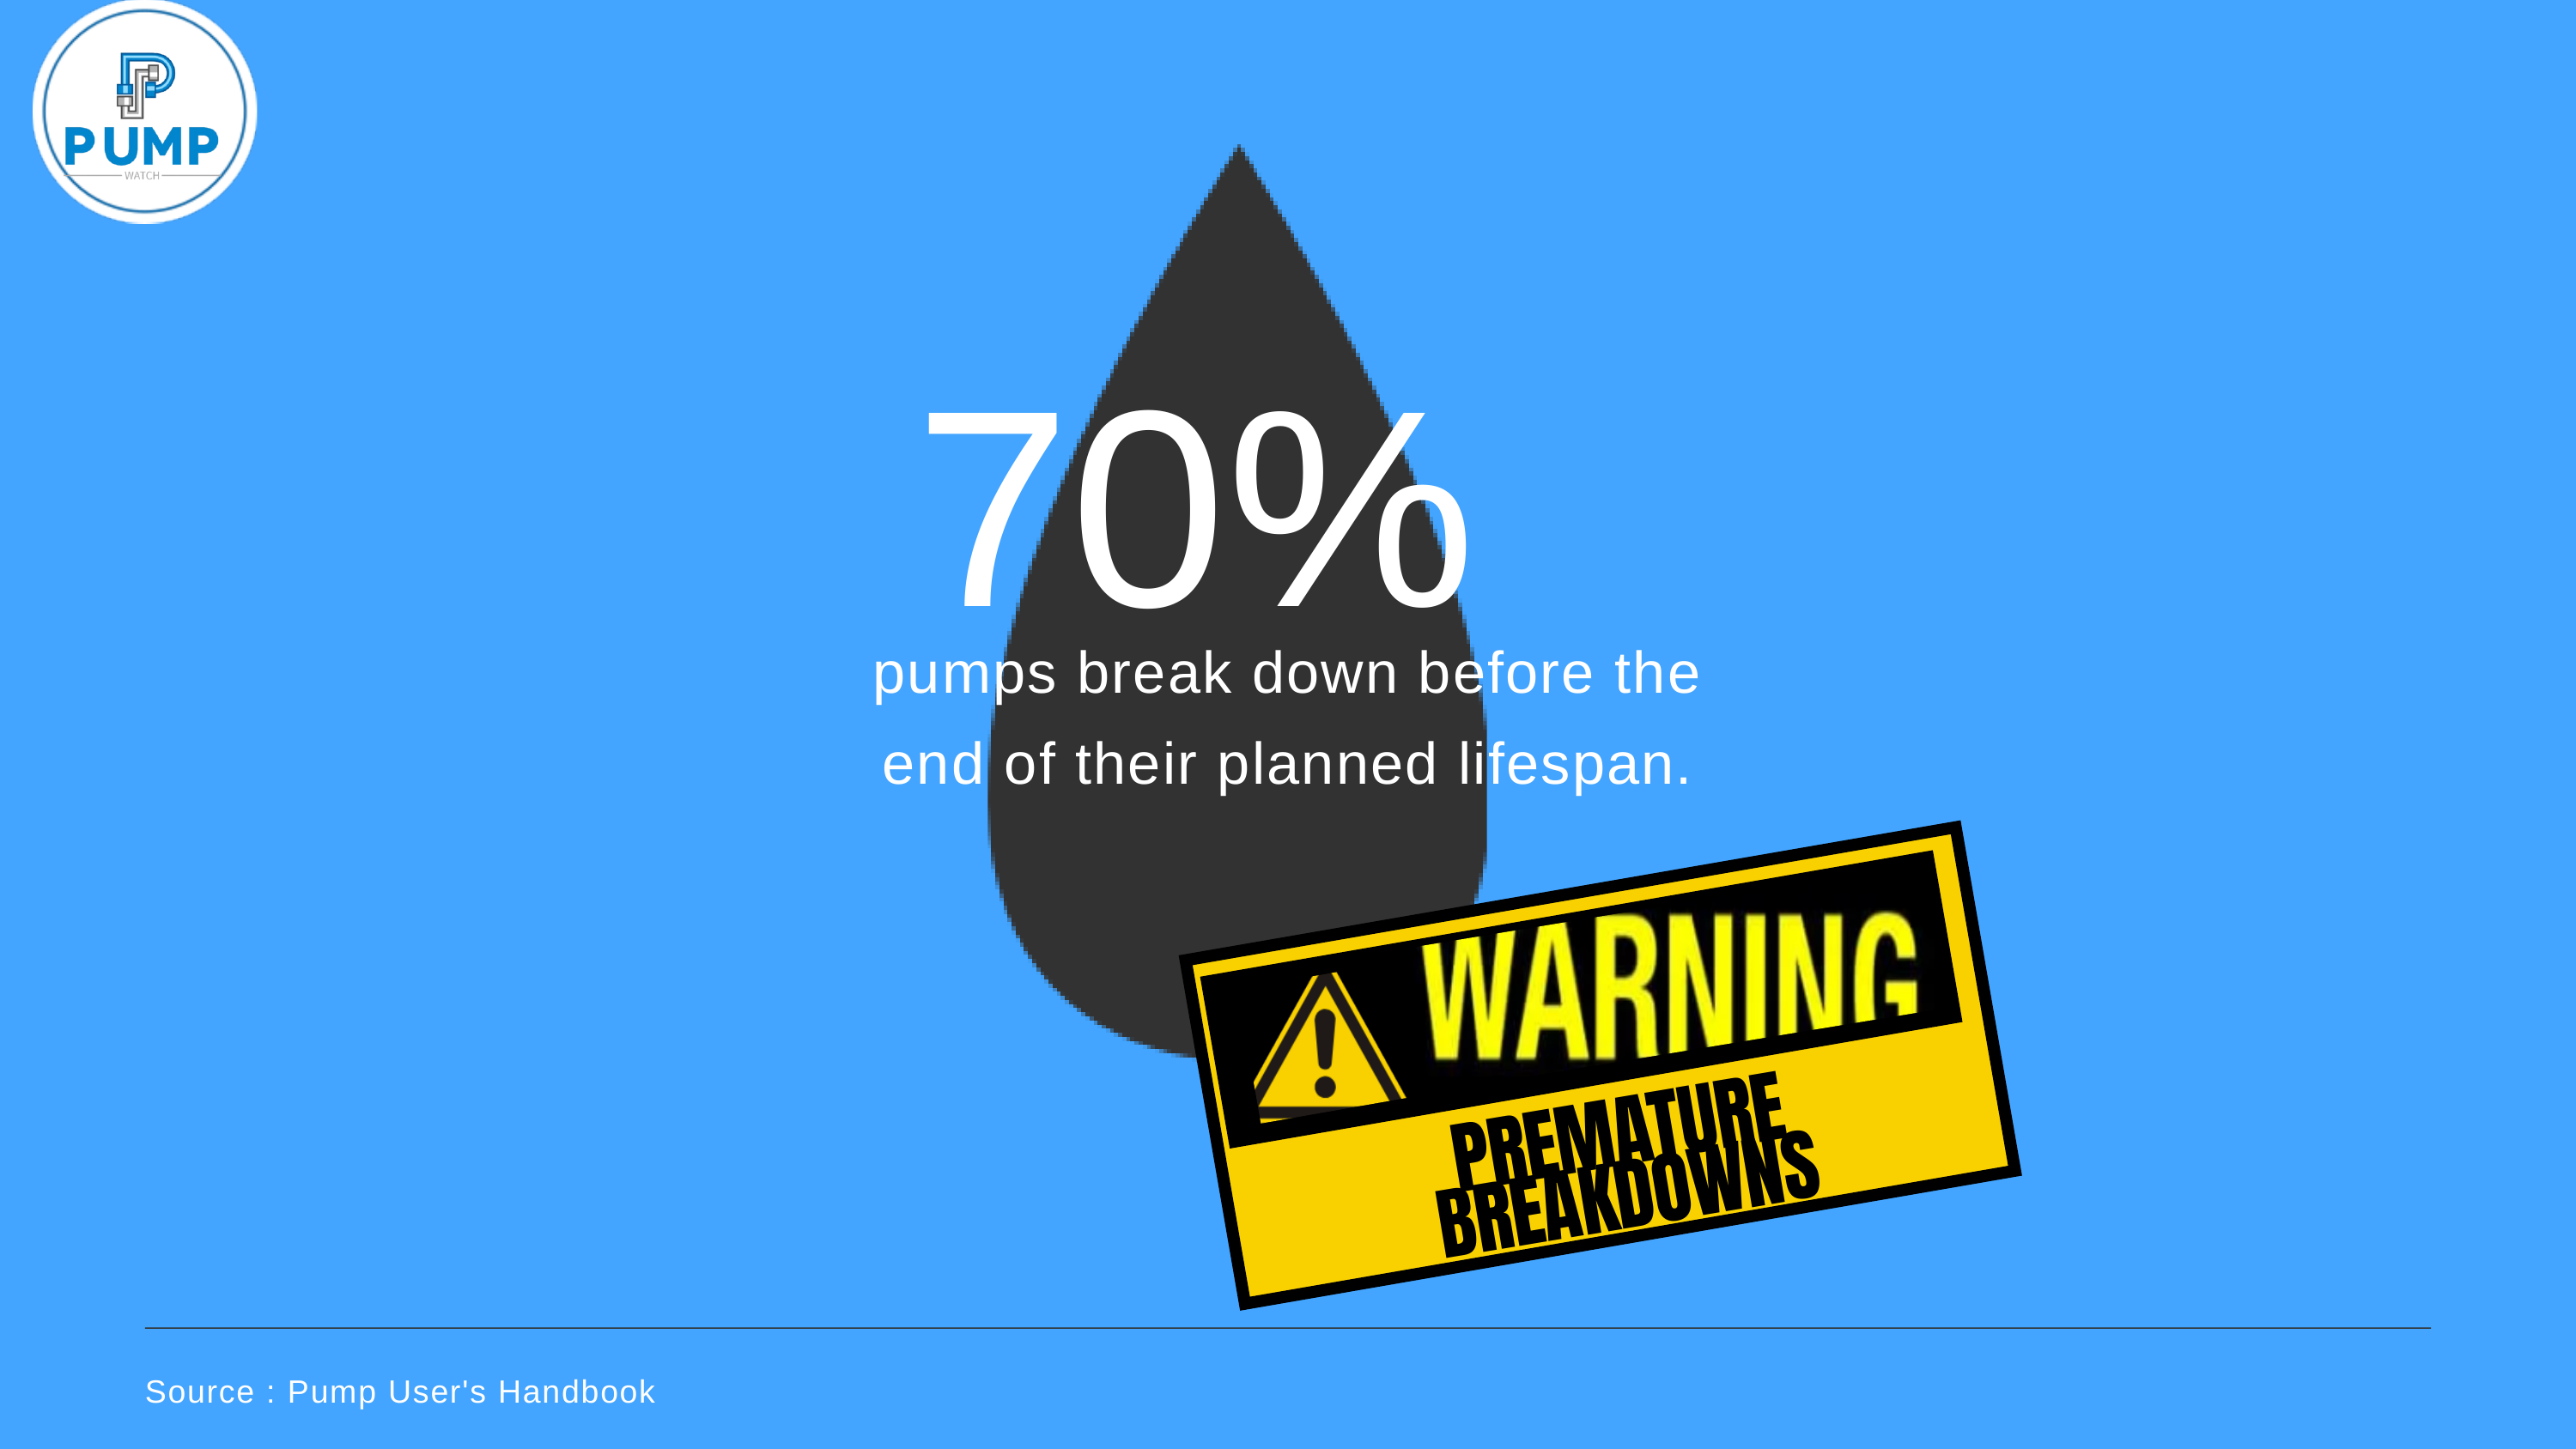

70%
pumps break down before the end of their planned lifespan.

PREMATURE BREAKDOWNS

Source : Pump User's Handbook